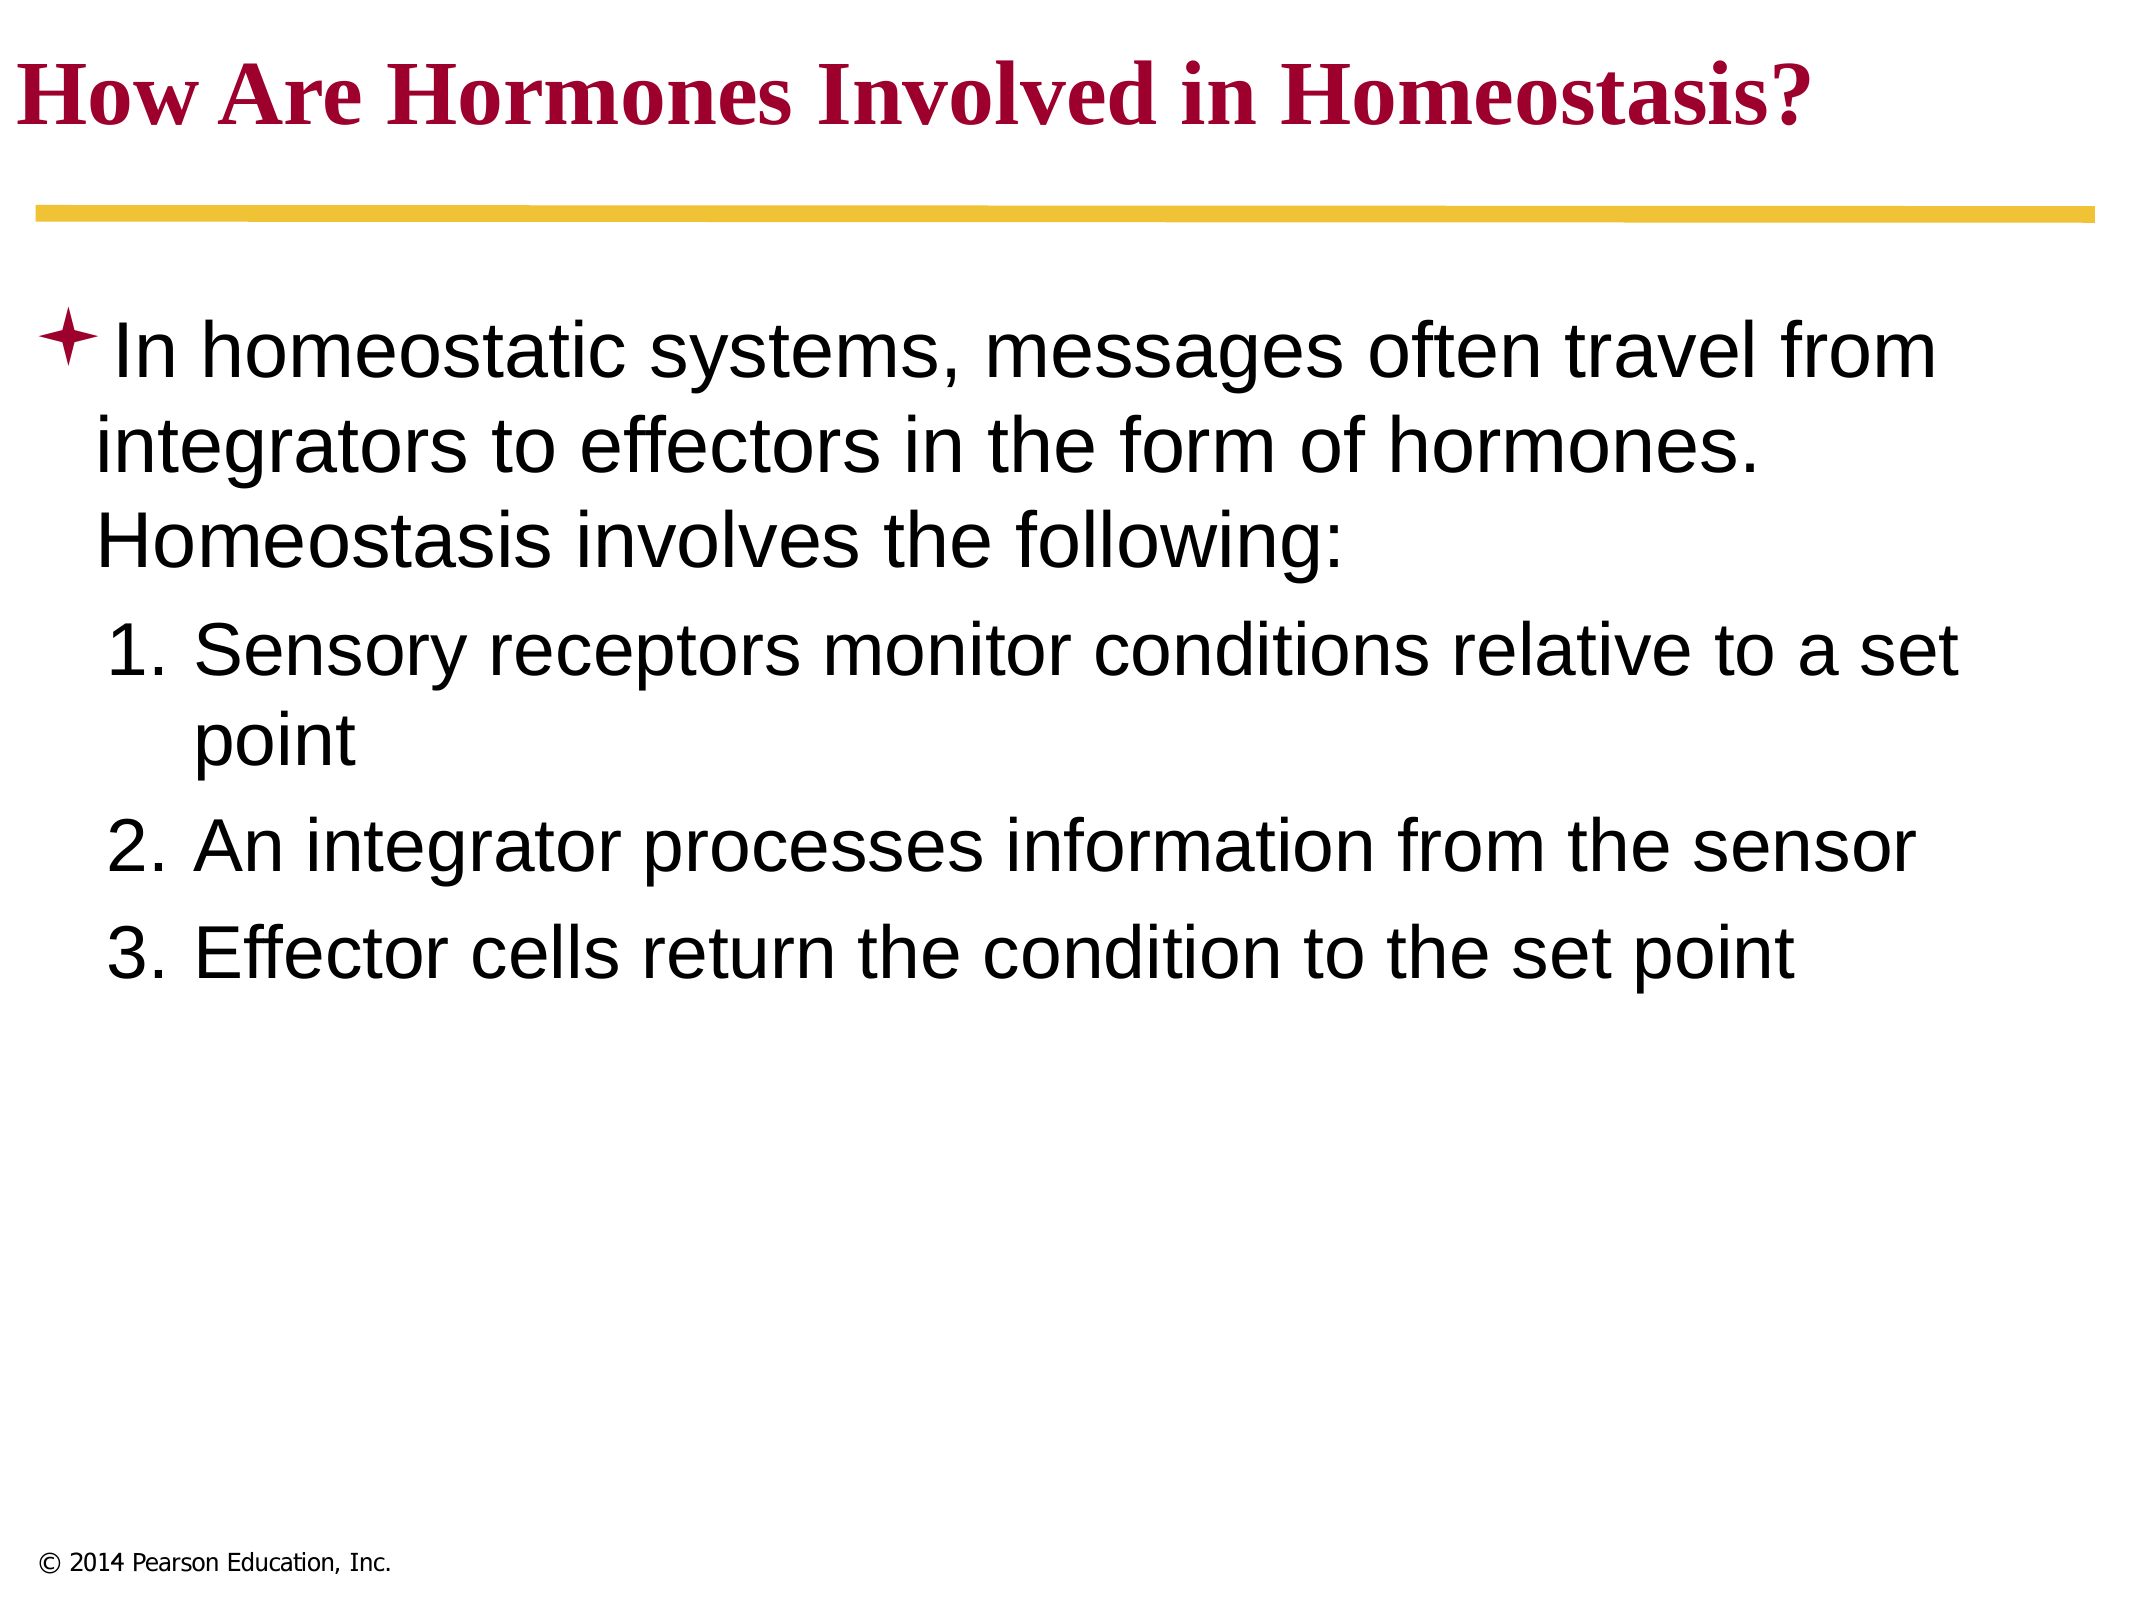

How Are Hormones Involved in Homeostasis?

In homeostatic systems, messages often travel from integrators to effectors in the form of hormones. Homeostasis involves the following:
Sensory receptors monitor conditions relative to a set point
An integrator processes information from the sensor
Effector cells return the condition to the set point